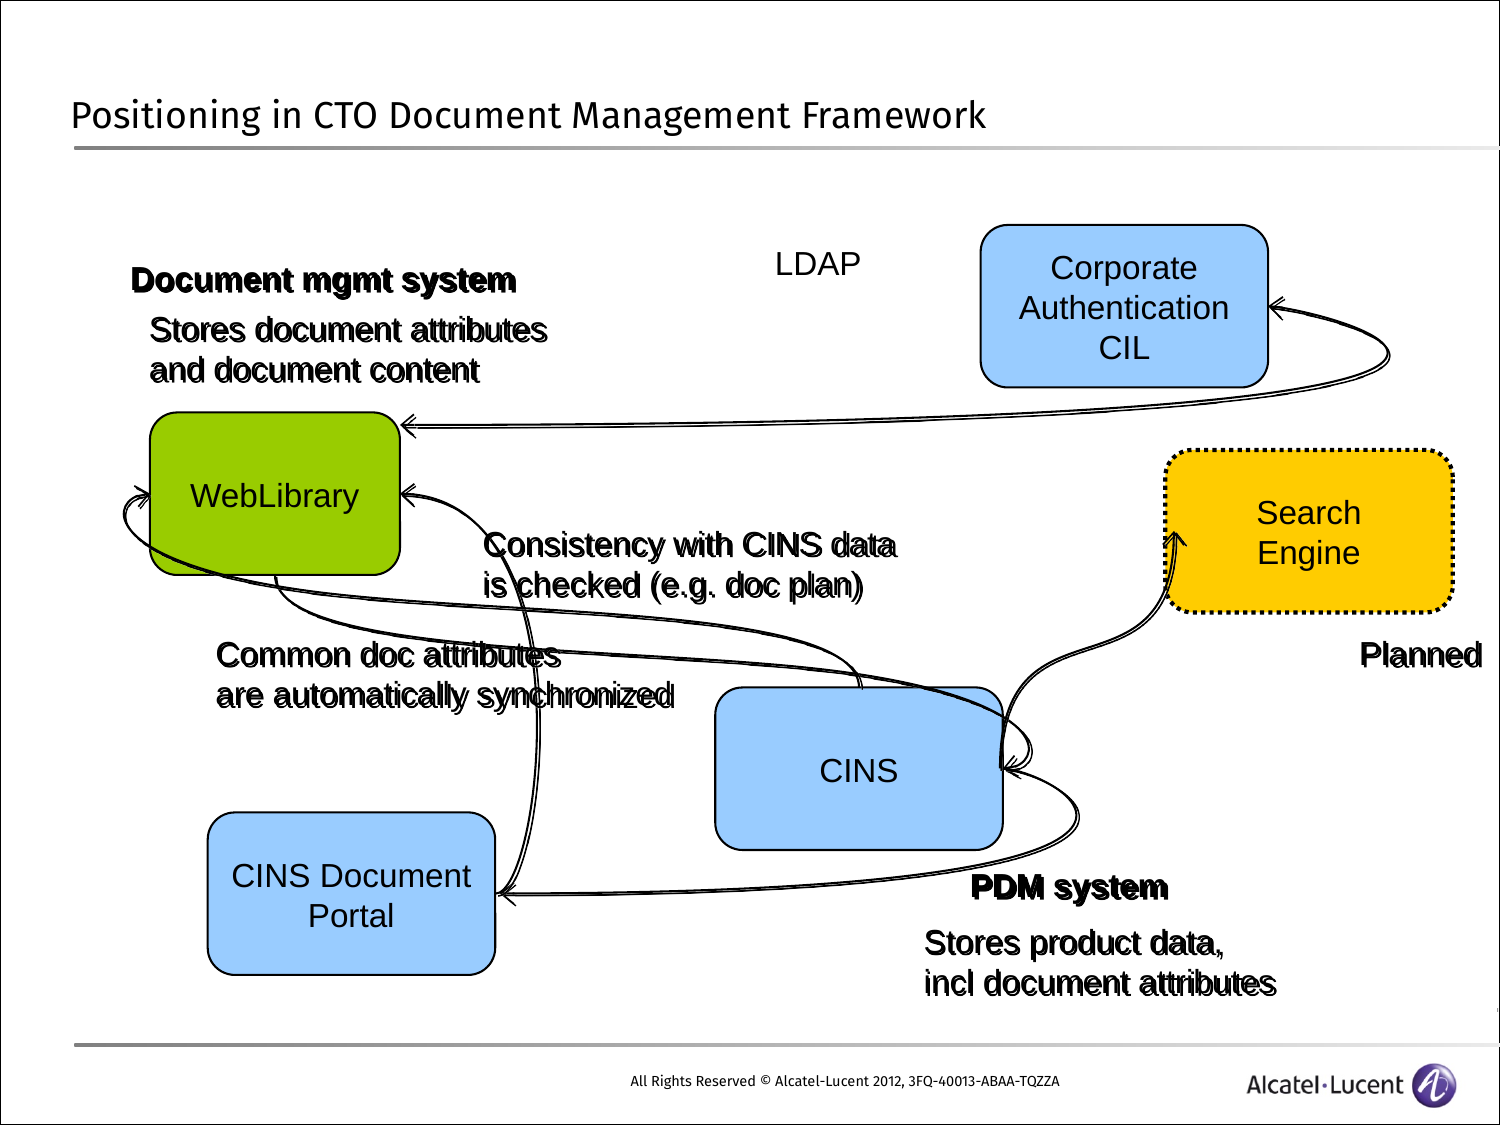

# Positioning in CTO Document Management Framework
LDAP
Corporate
Authentication
CIL
Document mgmt system
Stores document attributes
and document content
WebLibrary
Search
Engine
Consistency with CINS data
is checked (e.g. doc plan)
Common doc attributes
are automatically synchronized
Planned
CINS
CINS Document
Portal
PDM system
Stores product data,
incl document attributes